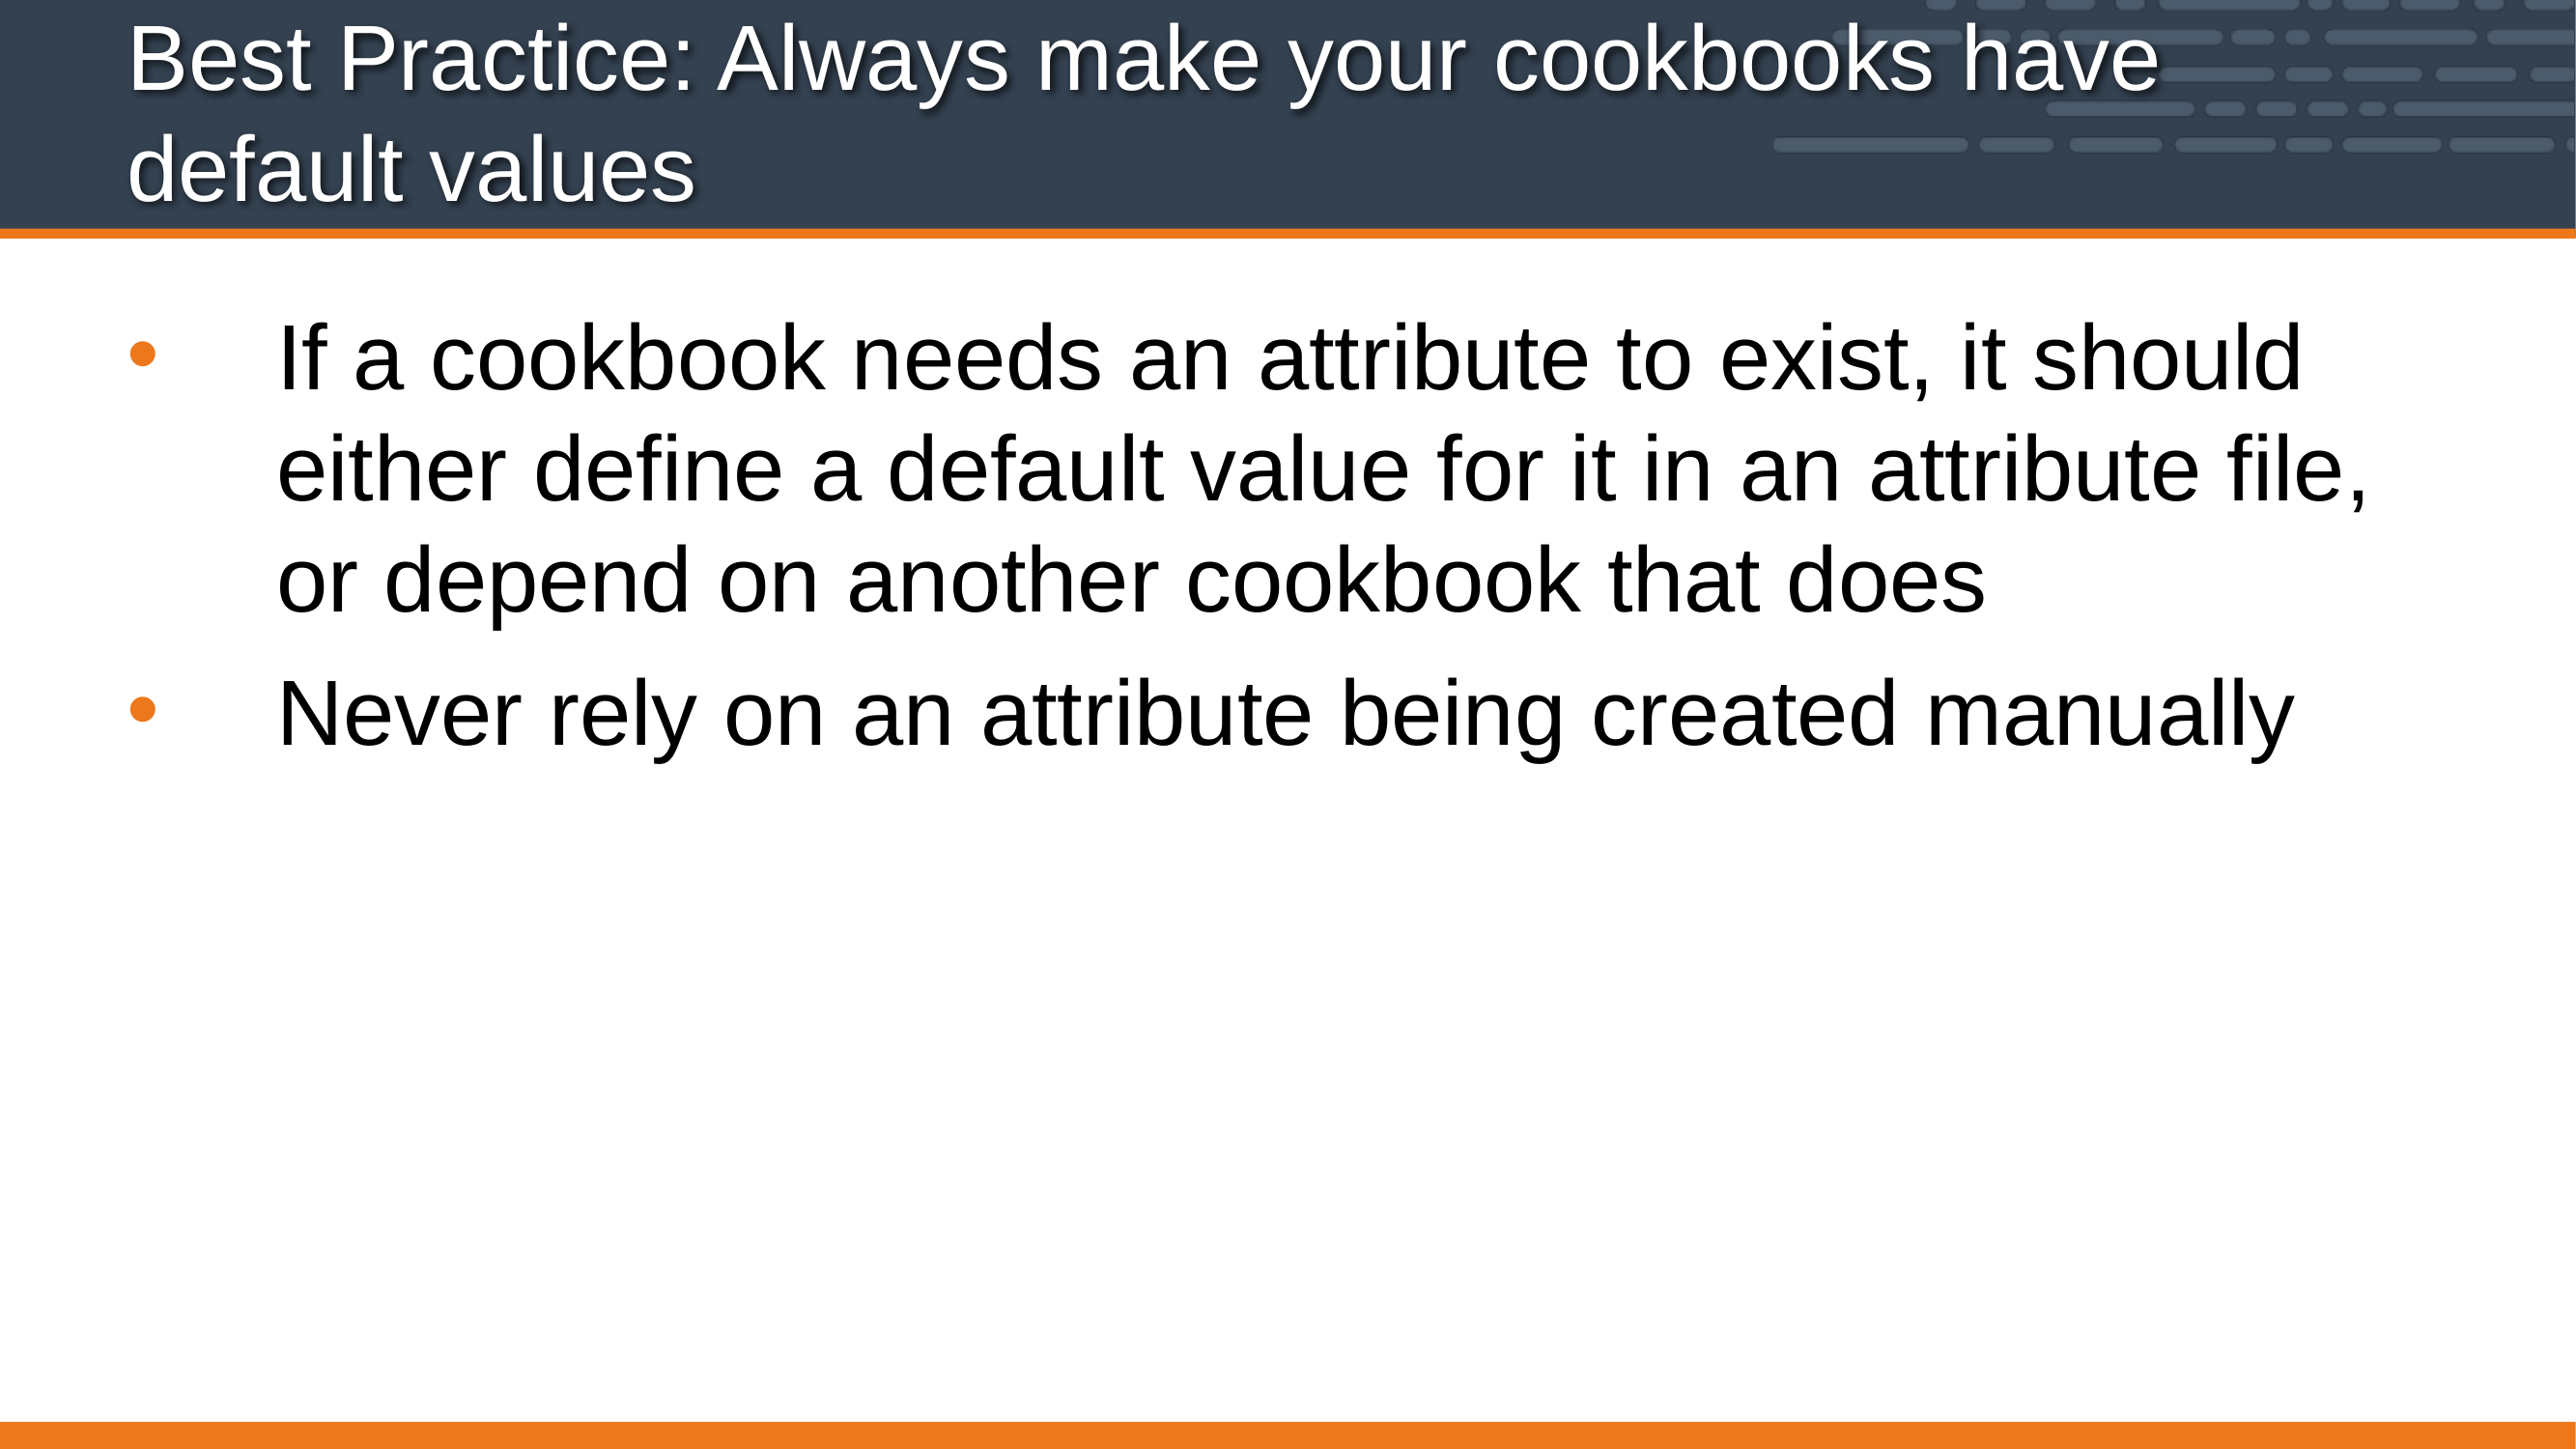

# Best Practice: Always make your cookbooks have default values
If a cookbook needs an attribute to exist, it should either define a default value for it in an attribute file, or depend on another cookbook that does
Never rely on an attribute being created manually